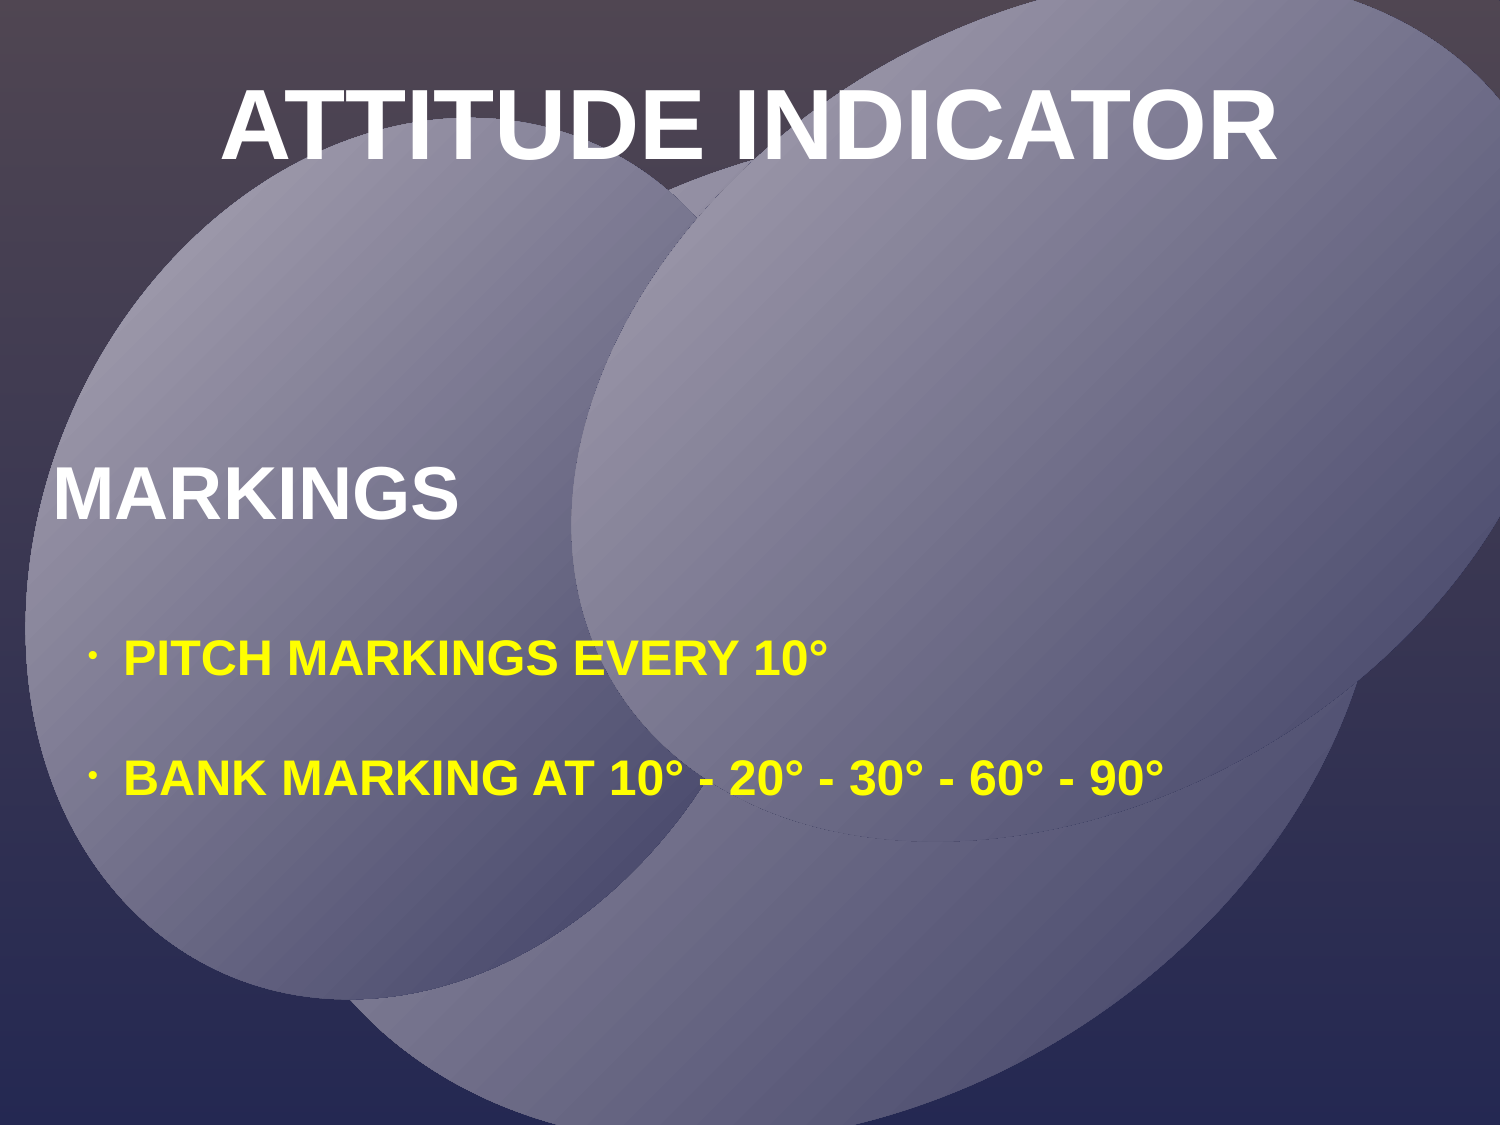

ATTITUDE INDICATOR
MARKINGS

PITCH MARKINGS EVERY 10°

BANK MARKING AT 10° - 20° - 30° - 60° - 90°